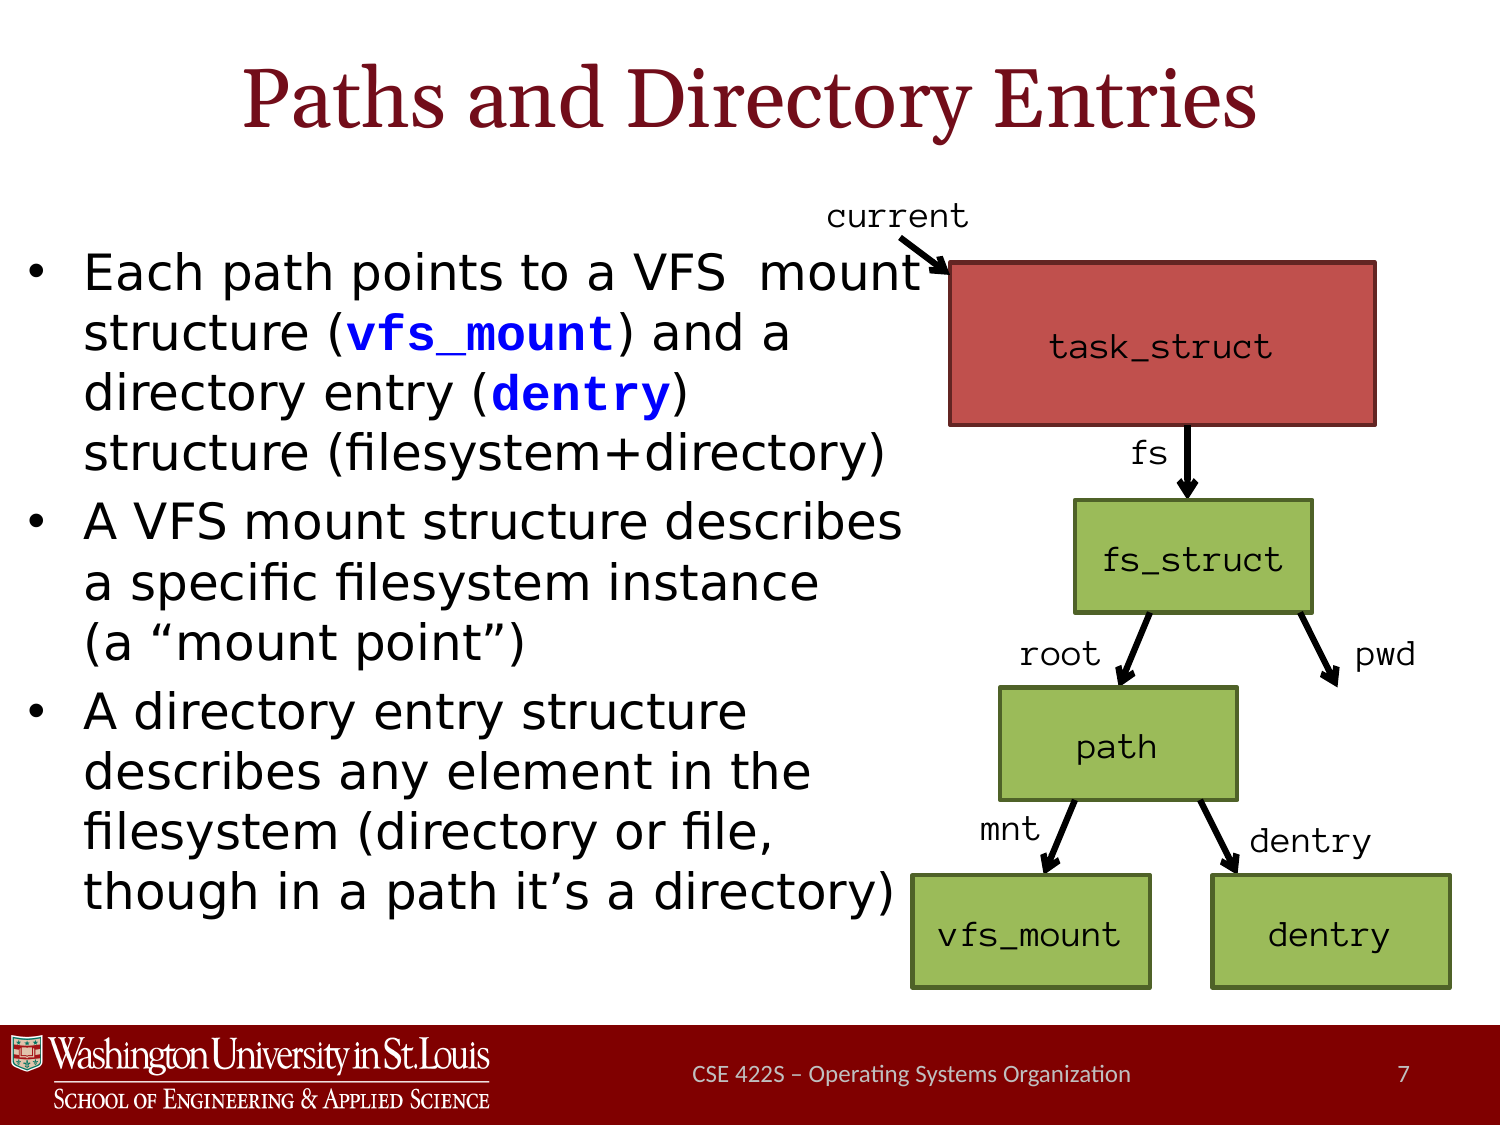

# Paths and Directory Entries

Each path points to a VFS  mount structure (vfs_mount) and a directory entry (dentry) structure (filesystem+directory)
A VFS mount structure describes a specific filesystem instance    (a “mount point”)
A directory entry structure describes any element in the filesystem (directory or file, though in a path it’s a directory)

current
task_struct
fs
fs_struct
root
pwd
path
mnt
dentry
vfs_mount
dentry
CSE 422S – Operating Systems Organization
7